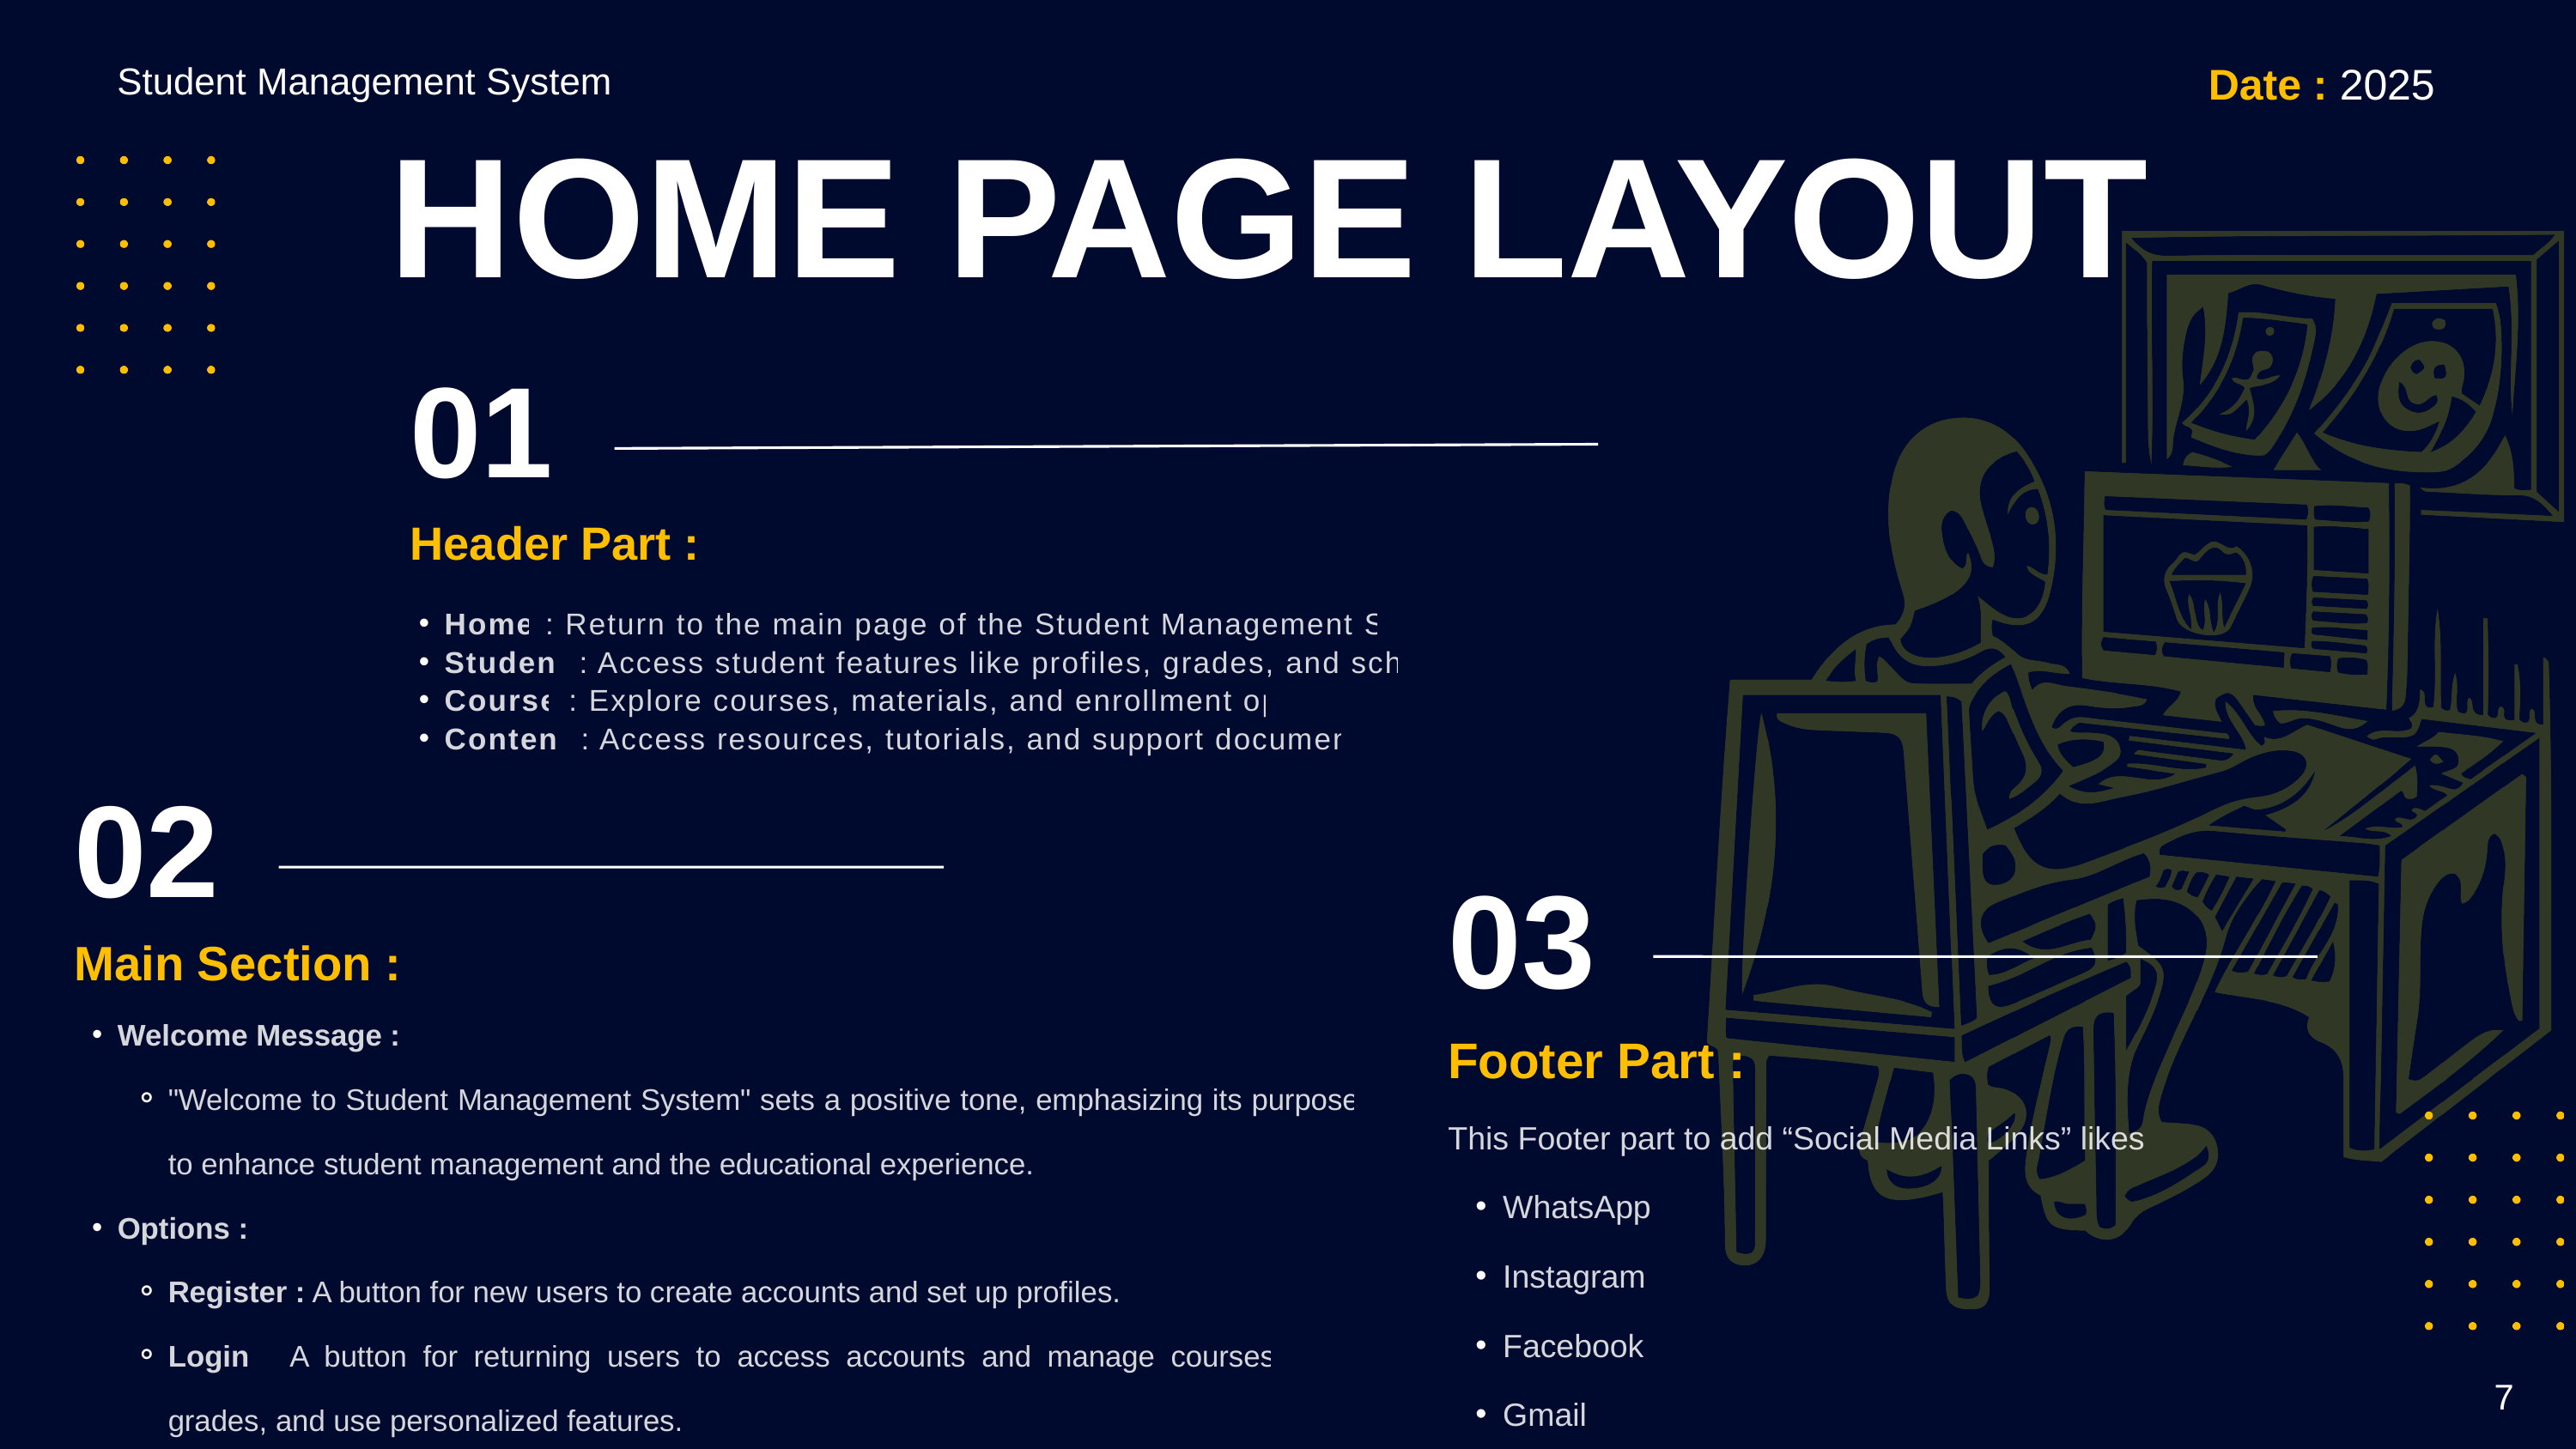

Date : 2025
Student Management System
HOME PAGE LAYOUT

01

Header Part :
Home : Return to the main page of the Student Management System.
Student : Access student features like profiles, grades, and schedules.
Course : Explore courses, materials, and enrollment options.
Content : Access resources, tutorials, and support documentation.
02

03
Main Section :

Welcome Message :
"Welcome to Student Management System" sets a positive tone, emphasizing its purpose to enhance student management and the educational experience.
Options :
Register : A button for new users to create accounts and set up profiles.
Login : A button for returning users to access accounts and manage courses, view grades, and use personalized features.
Footer Part :
This Footer part to add “Social Media Links” likes
WhatsApp
Instagram
Facebook
Gmail

7